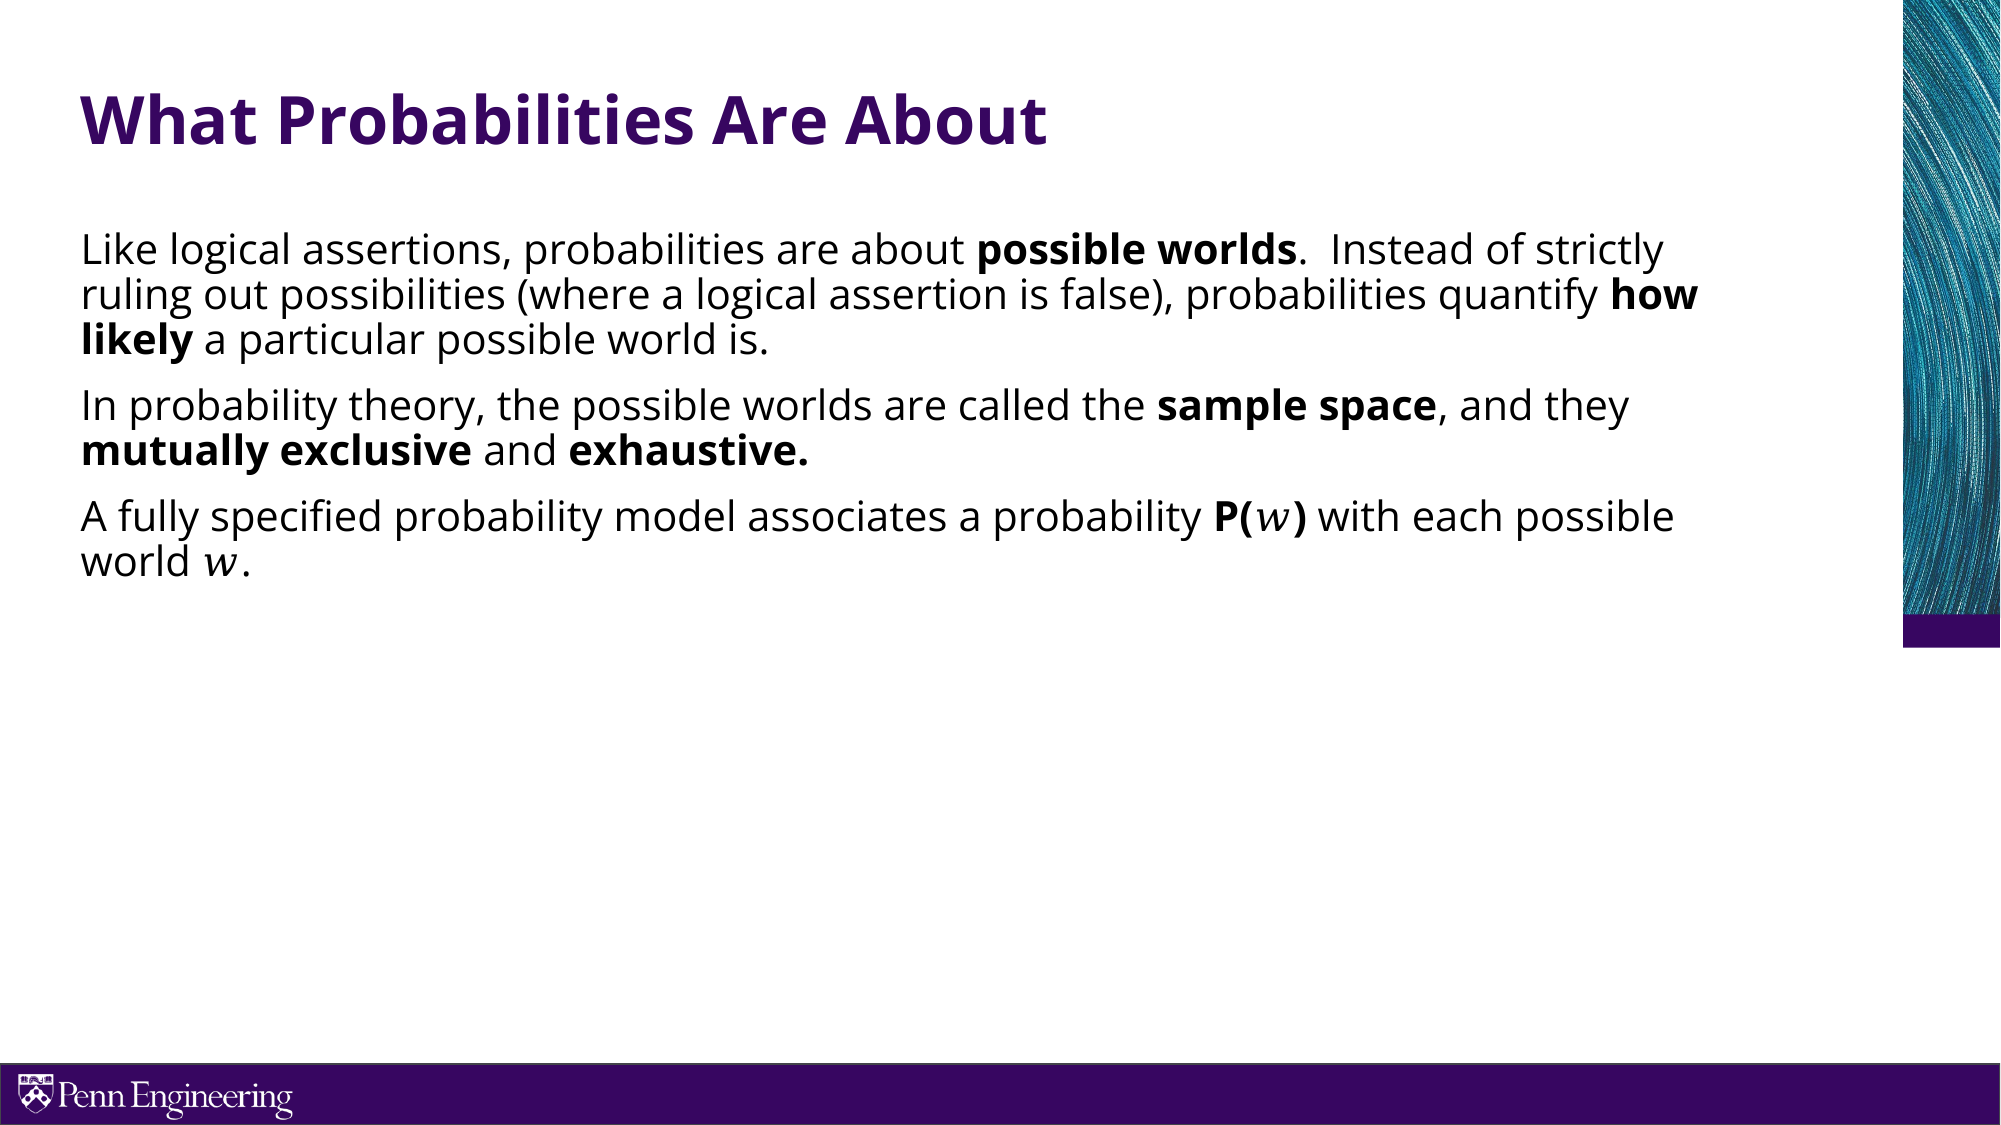

# What Probabilities Are About
Like logical assertions, probabilities are about possible worlds.  Instead of strictly ruling out possibilities (where a logical assertion is false), probabilities quantify how likely a particular possible world is.
In probability theory, the possible worlds are called the sample space, and they mutually exclusive and exhaustive.
A fully specified probability model associates a probability P(𝑤) with each possible world 𝑤.